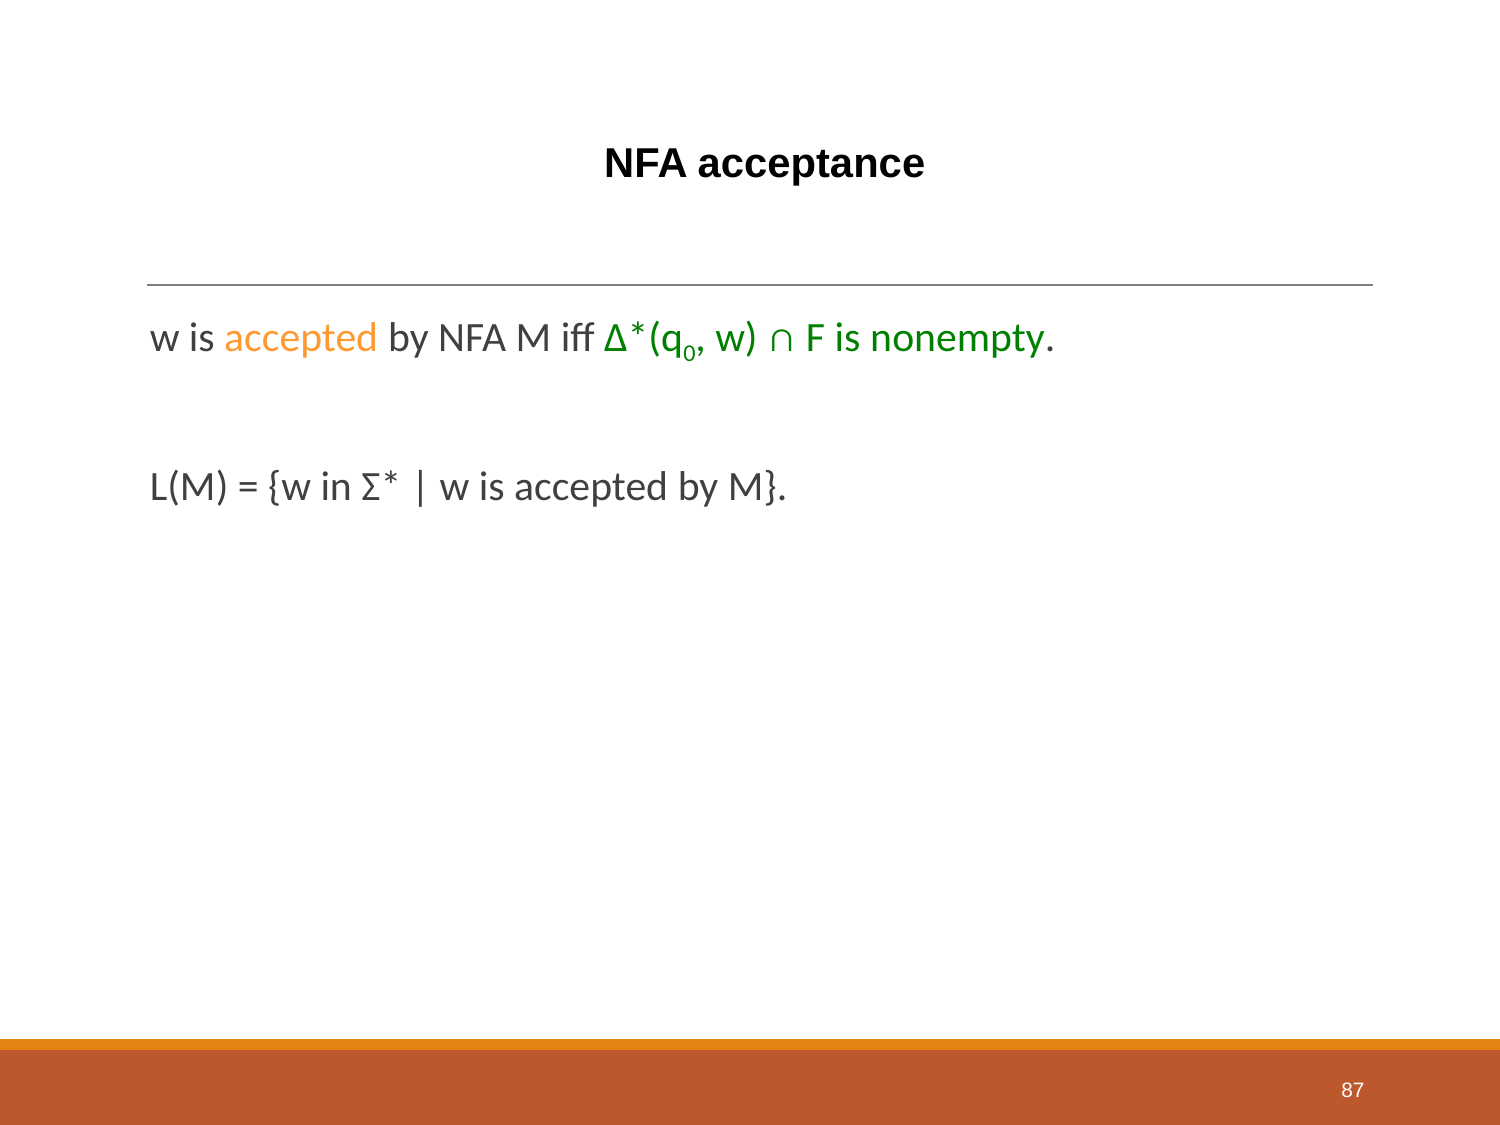

# NFA acceptance
w is accepted by NFA M iff Δ*(q0, w) ∩ F is nonempty.

L(M) = {w in Σ* | w is accepted by M}.

87